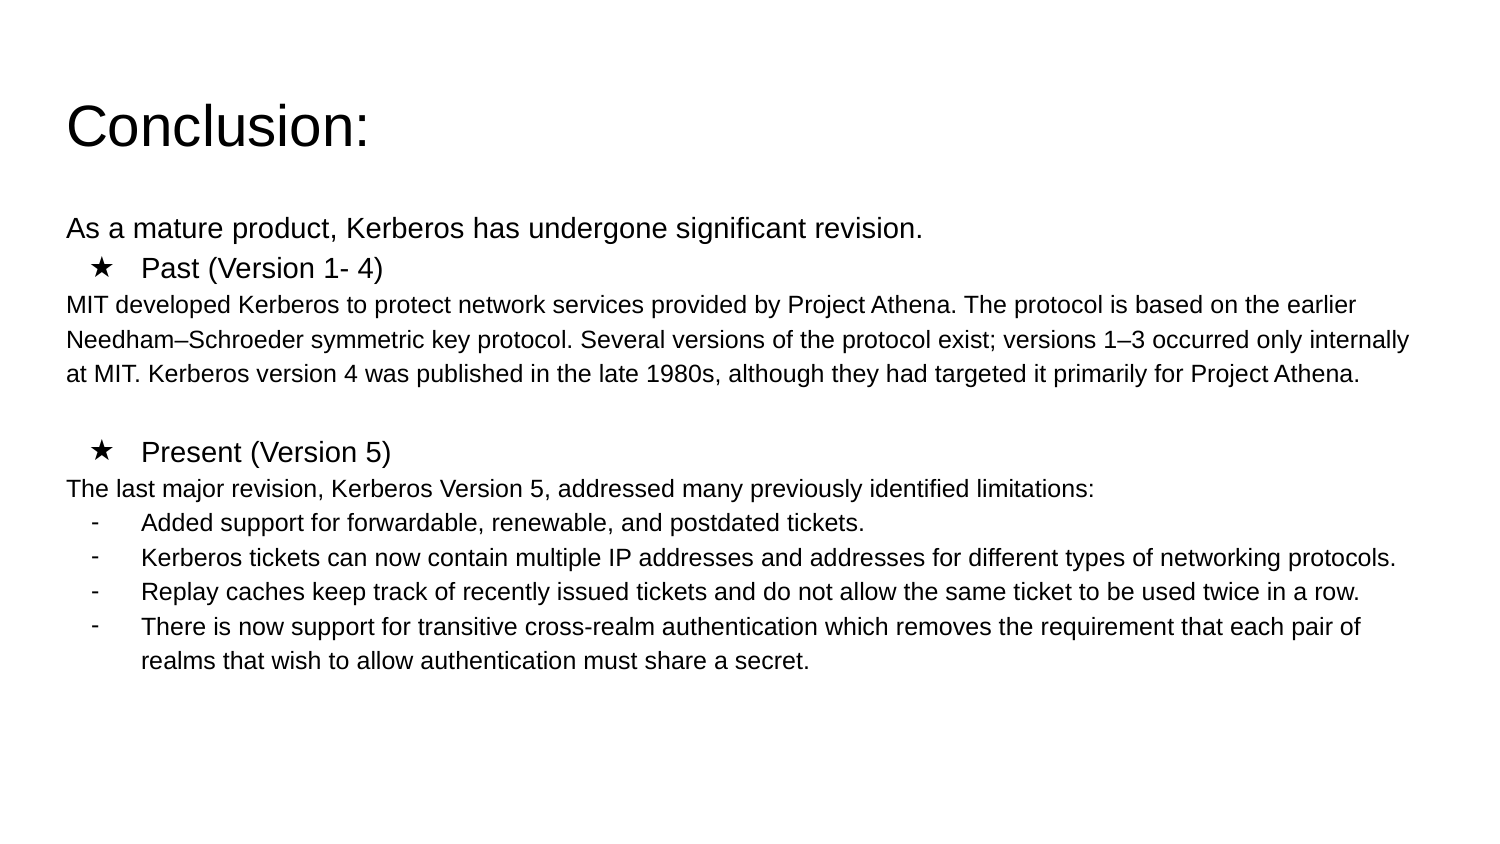

# Conclusion:
As a mature product, Kerberos has undergone significant revision.
Past (Version 1- 4)
MIT developed Kerberos to protect network services provided by Project Athena. The protocol is based on the earlier Needham–Schroeder symmetric key protocol. Several versions of the protocol exist; versions 1–3 occurred only internally at MIT. Kerberos version 4 was published in the late 1980s, although they had targeted it primarily for Project Athena.

Present (Version 5)
The last major revision, Kerberos Version 5, addressed many previously identified limitations:
Added support for forwardable, renewable, and postdated tickets.
Kerberos tickets can now contain multiple IP addresses and addresses for different types of networking protocols.
Replay caches keep track of recently issued tickets and do not allow the same ticket to be used twice in a row.
There is now support for transitive cross-realm authentication which removes the requirement that each pair of realms that wish to allow authentication must share a secret.